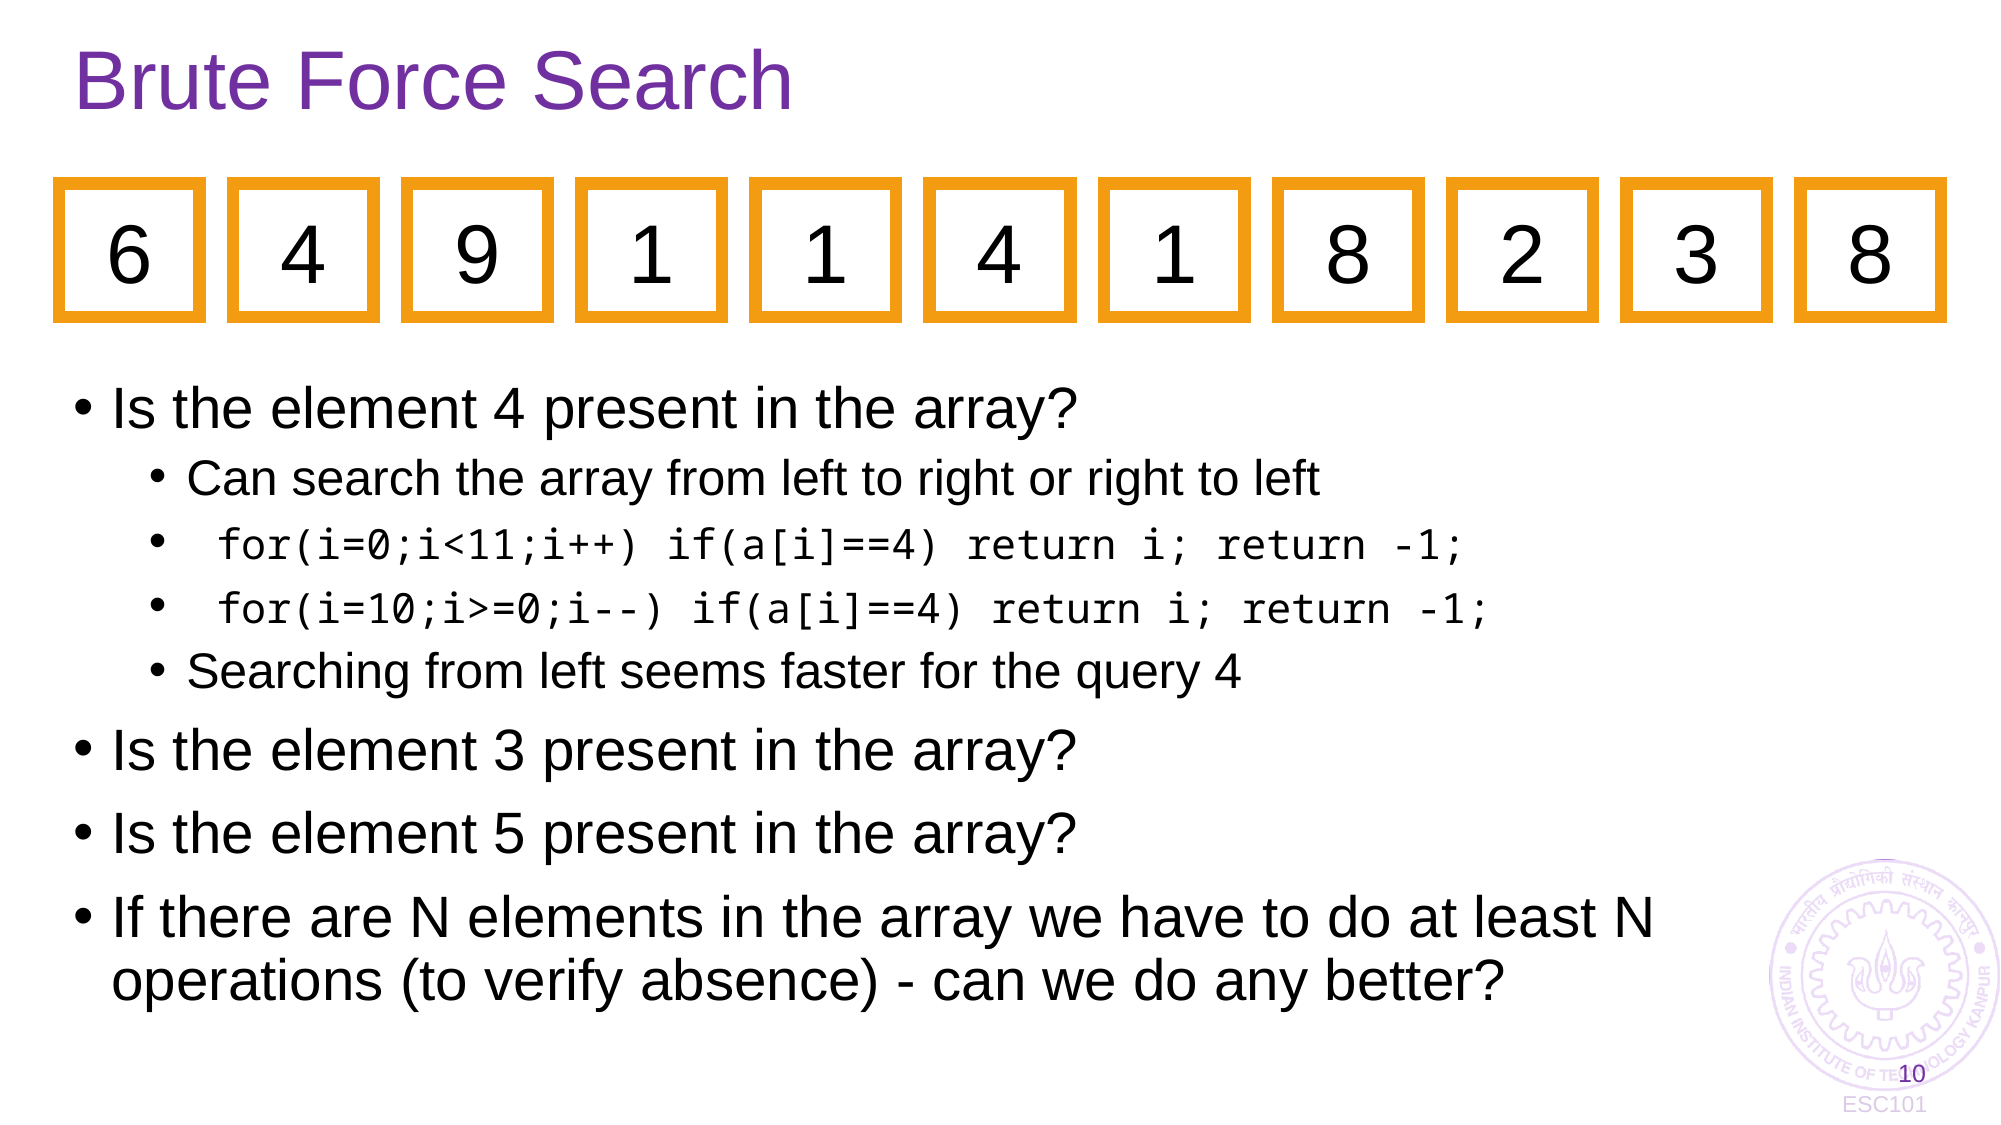

# Brute Force Search
6
4
9
1
1
4
1
8
2
3
8
Is the element 4 present in the array?
Can search the array from left to right or right to left
 for(i=0;i<11;i++) if(a[i]==4) return i; return -1;
 for(i=10;i>=0;i--) if(a[i]==4) return i; return -1;
Searching from left seems faster for the query 4
Is the element 3 present in the array?
Is the element 5 present in the array?
If there are N elements in the array we have to do at least N operations (to verify absence) - can we do any better?

10